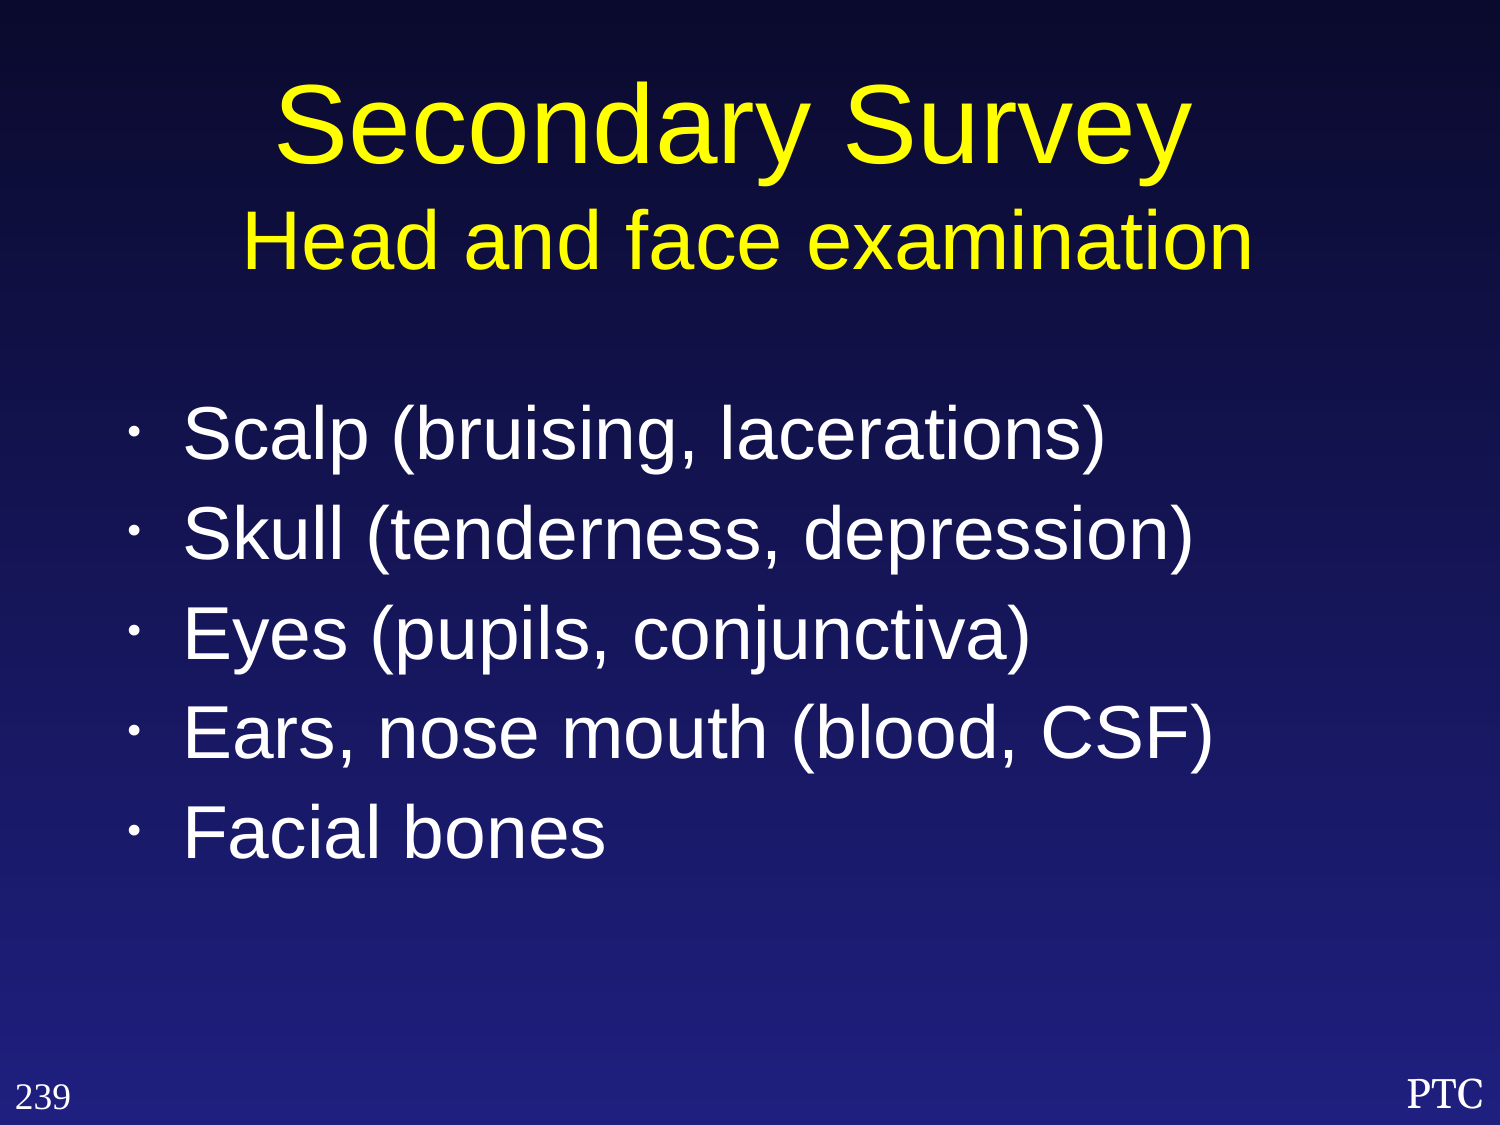

Secondary Survey
Head and face examination
Scalp (bruising, lacerations)
Skull (tenderness, depression)
Eyes (pupils, conjunctiva)
Ears, nose mouth (blood, CSF)
Facial bones

239